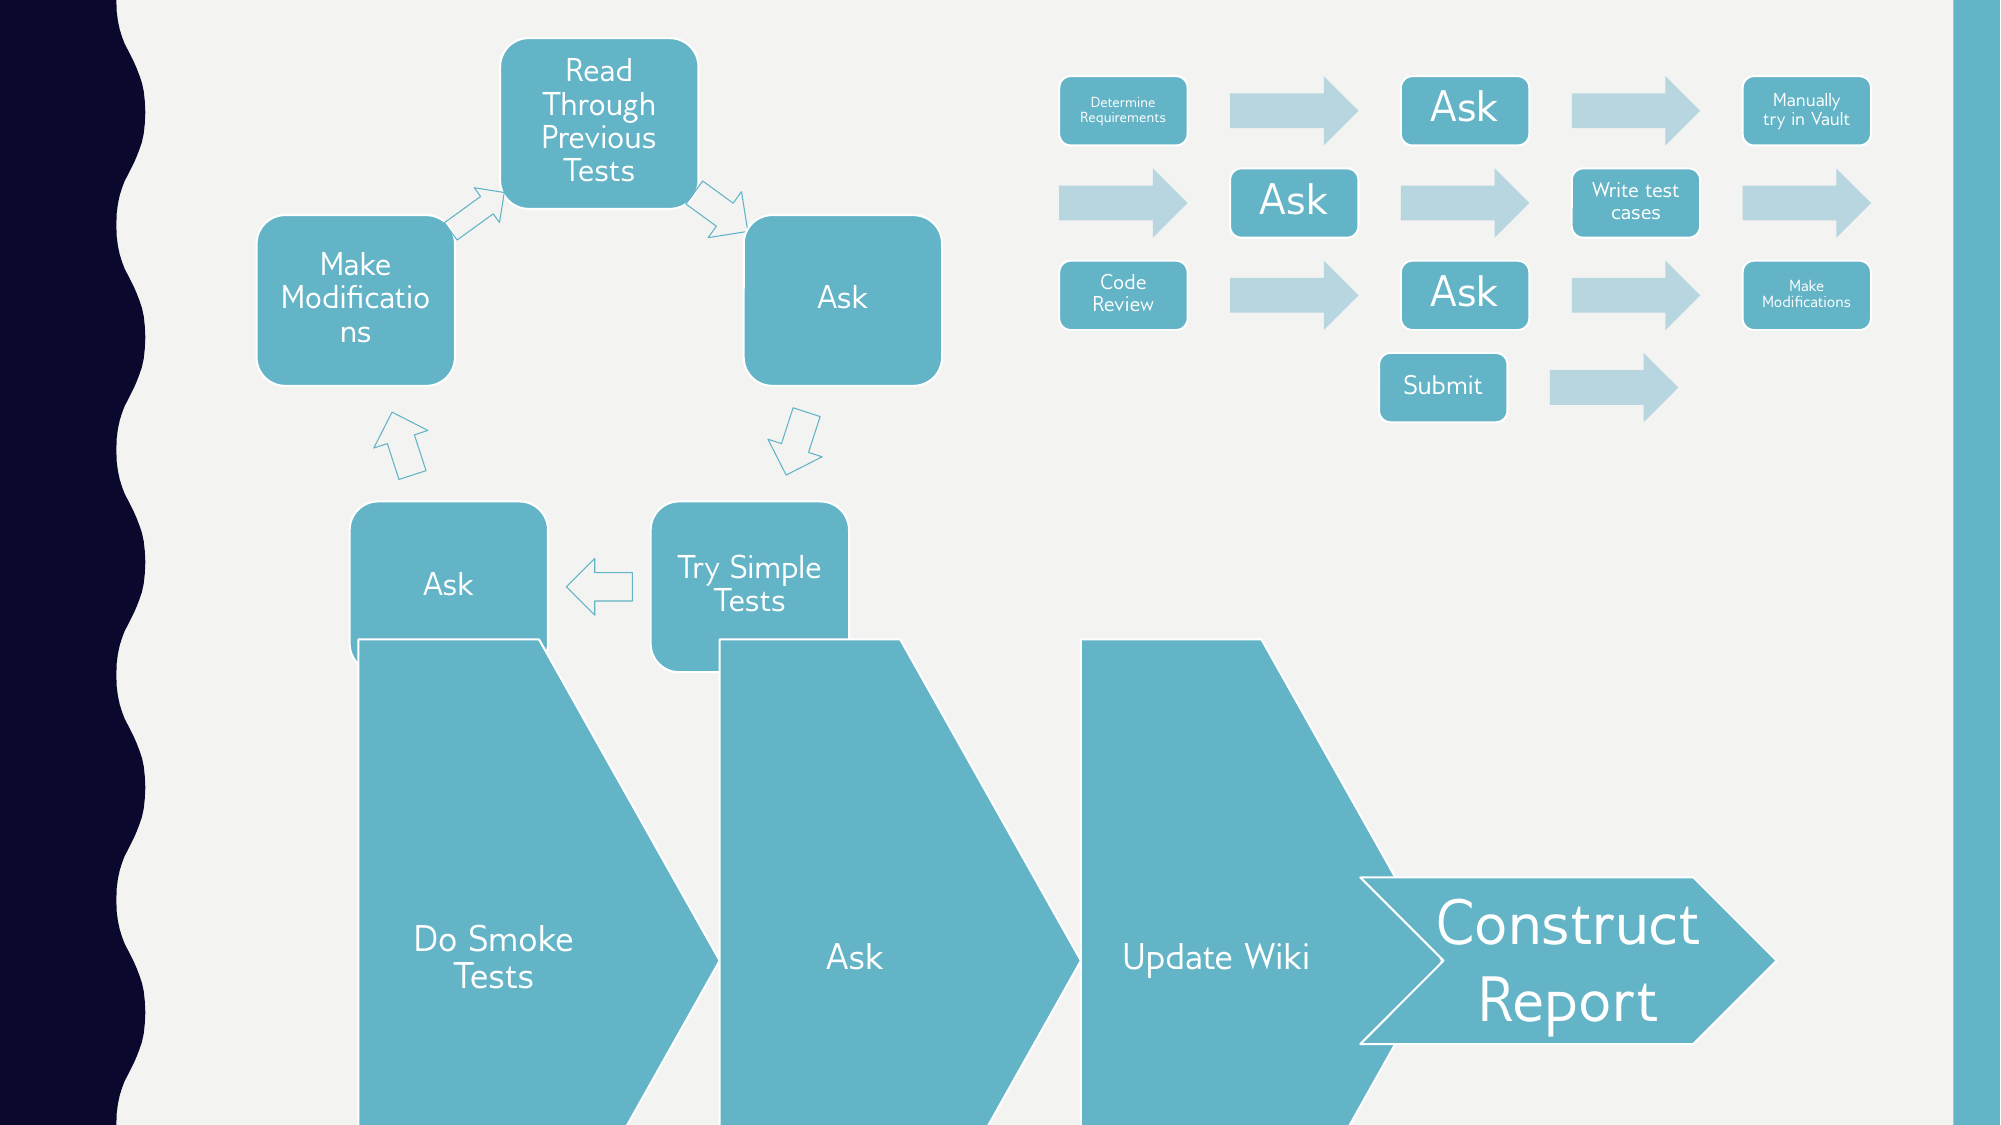

Read Through Previous Tests
Ask
Try Simple Tests
Ask
Make Modifications
Determine Requirements
Ask
Manually try in Vault
Write test cases
Ask
Code Review
Ask
Make Modifications
Submit
Do Smoke Tests
Ask
Update Wiki
Construct Report